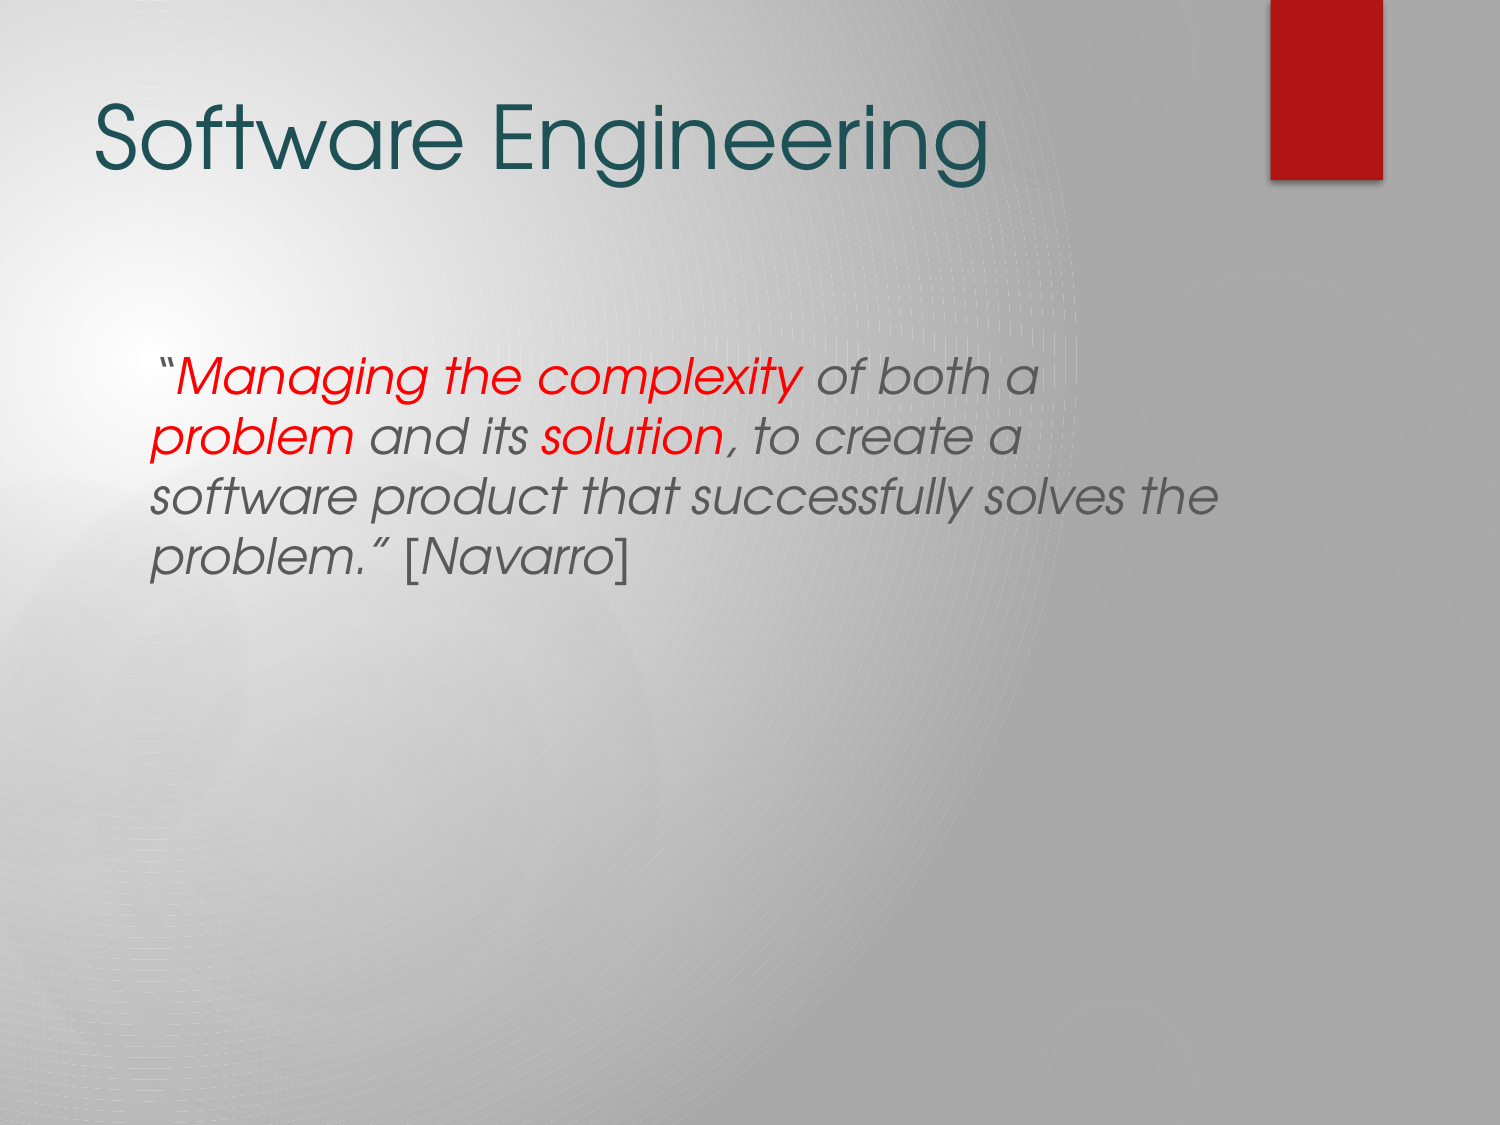

# Software Engineering
“Managing the complexity of both a problem and its solution, to create a software product that successfully solves the problem.” [Navarro]